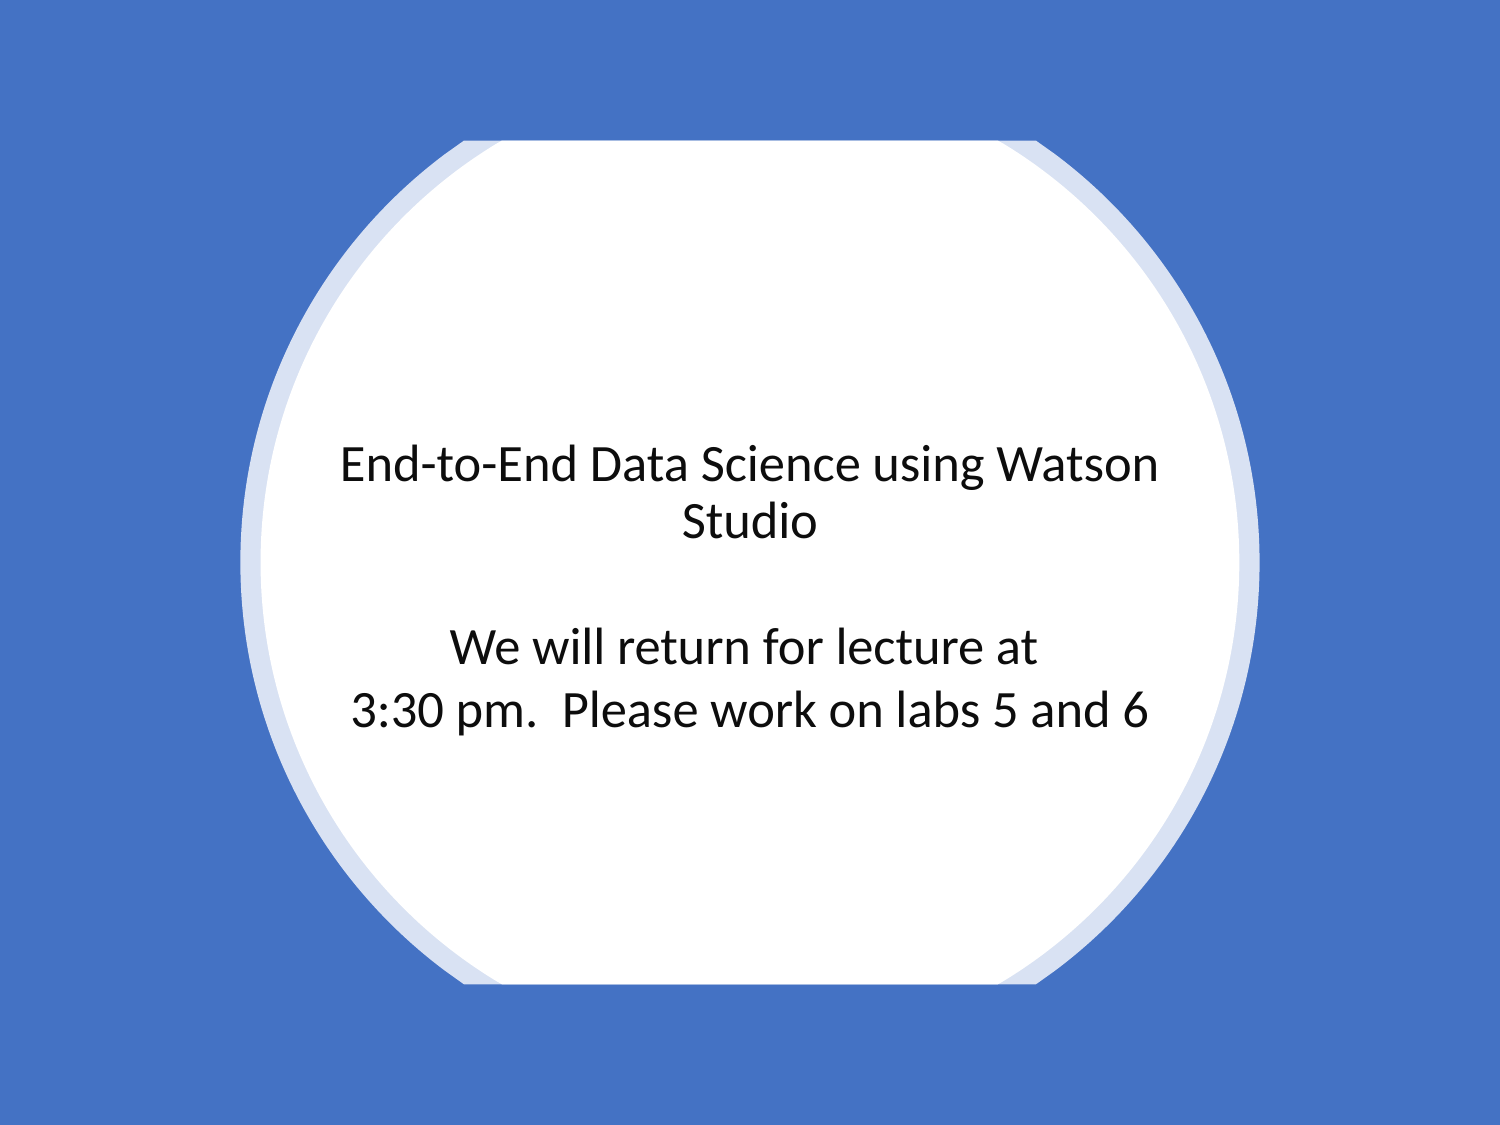

End-to-End Data Science using Watson Studio

We will return for lecture at
3:30 pm.  Please work on labs 5 and 6